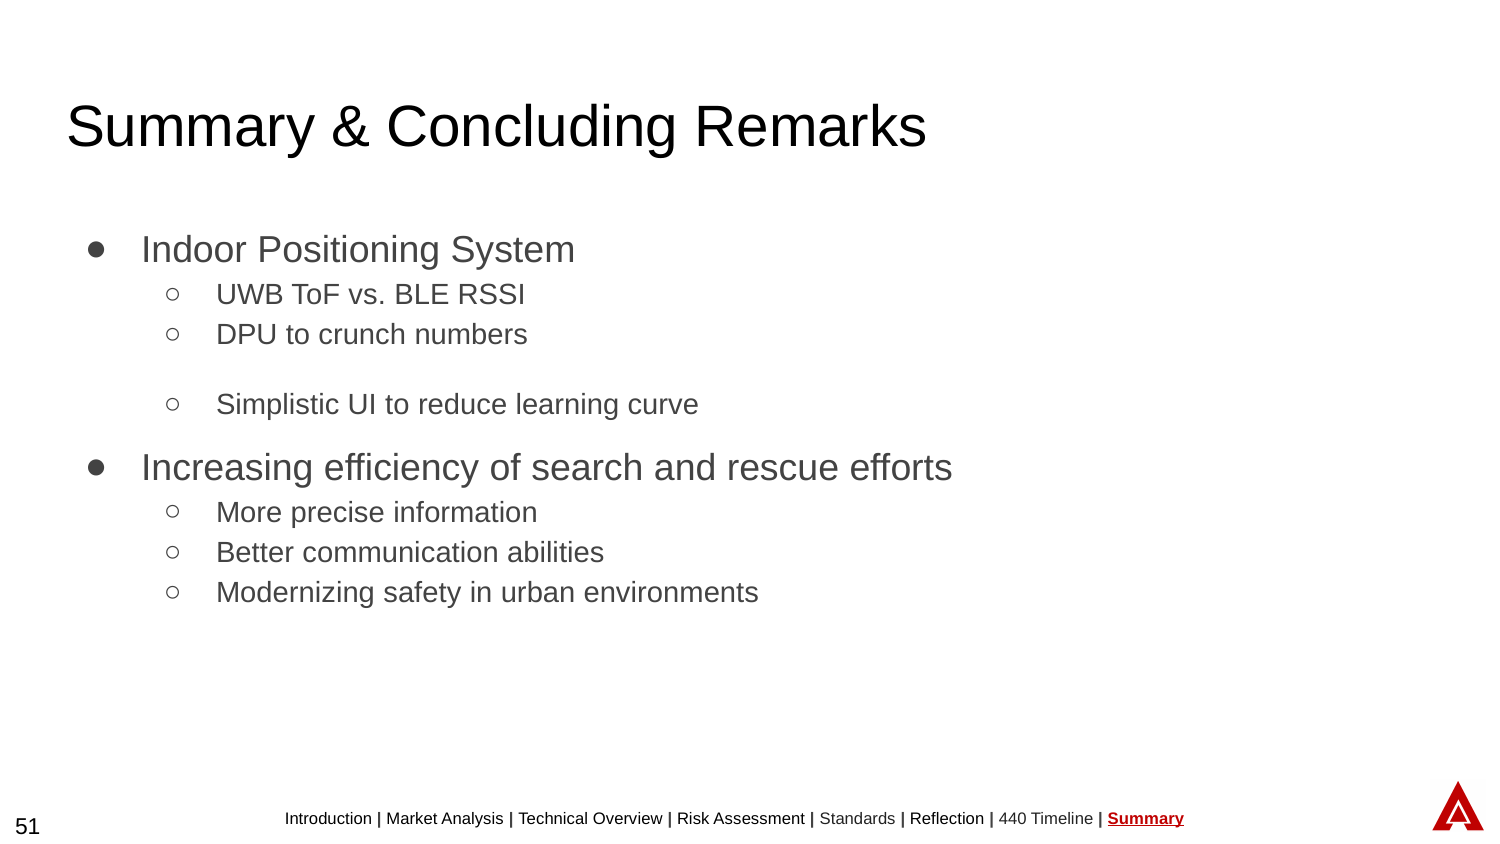

# Summary & Concluding Remarks
Indoor Positioning System
UWB ToF vs. BLE RSSI
DPU to crunch numbers
Simplistic UI to reduce learning curve
Increasing efficiency of search and rescue efforts
More precise information
Better communication abilities
Modernizing safety in urban environments
Introduction | Market Analysis | Technical Overview | Risk Assessment | Standards | Reflection | 440 Timeline | Summary
51